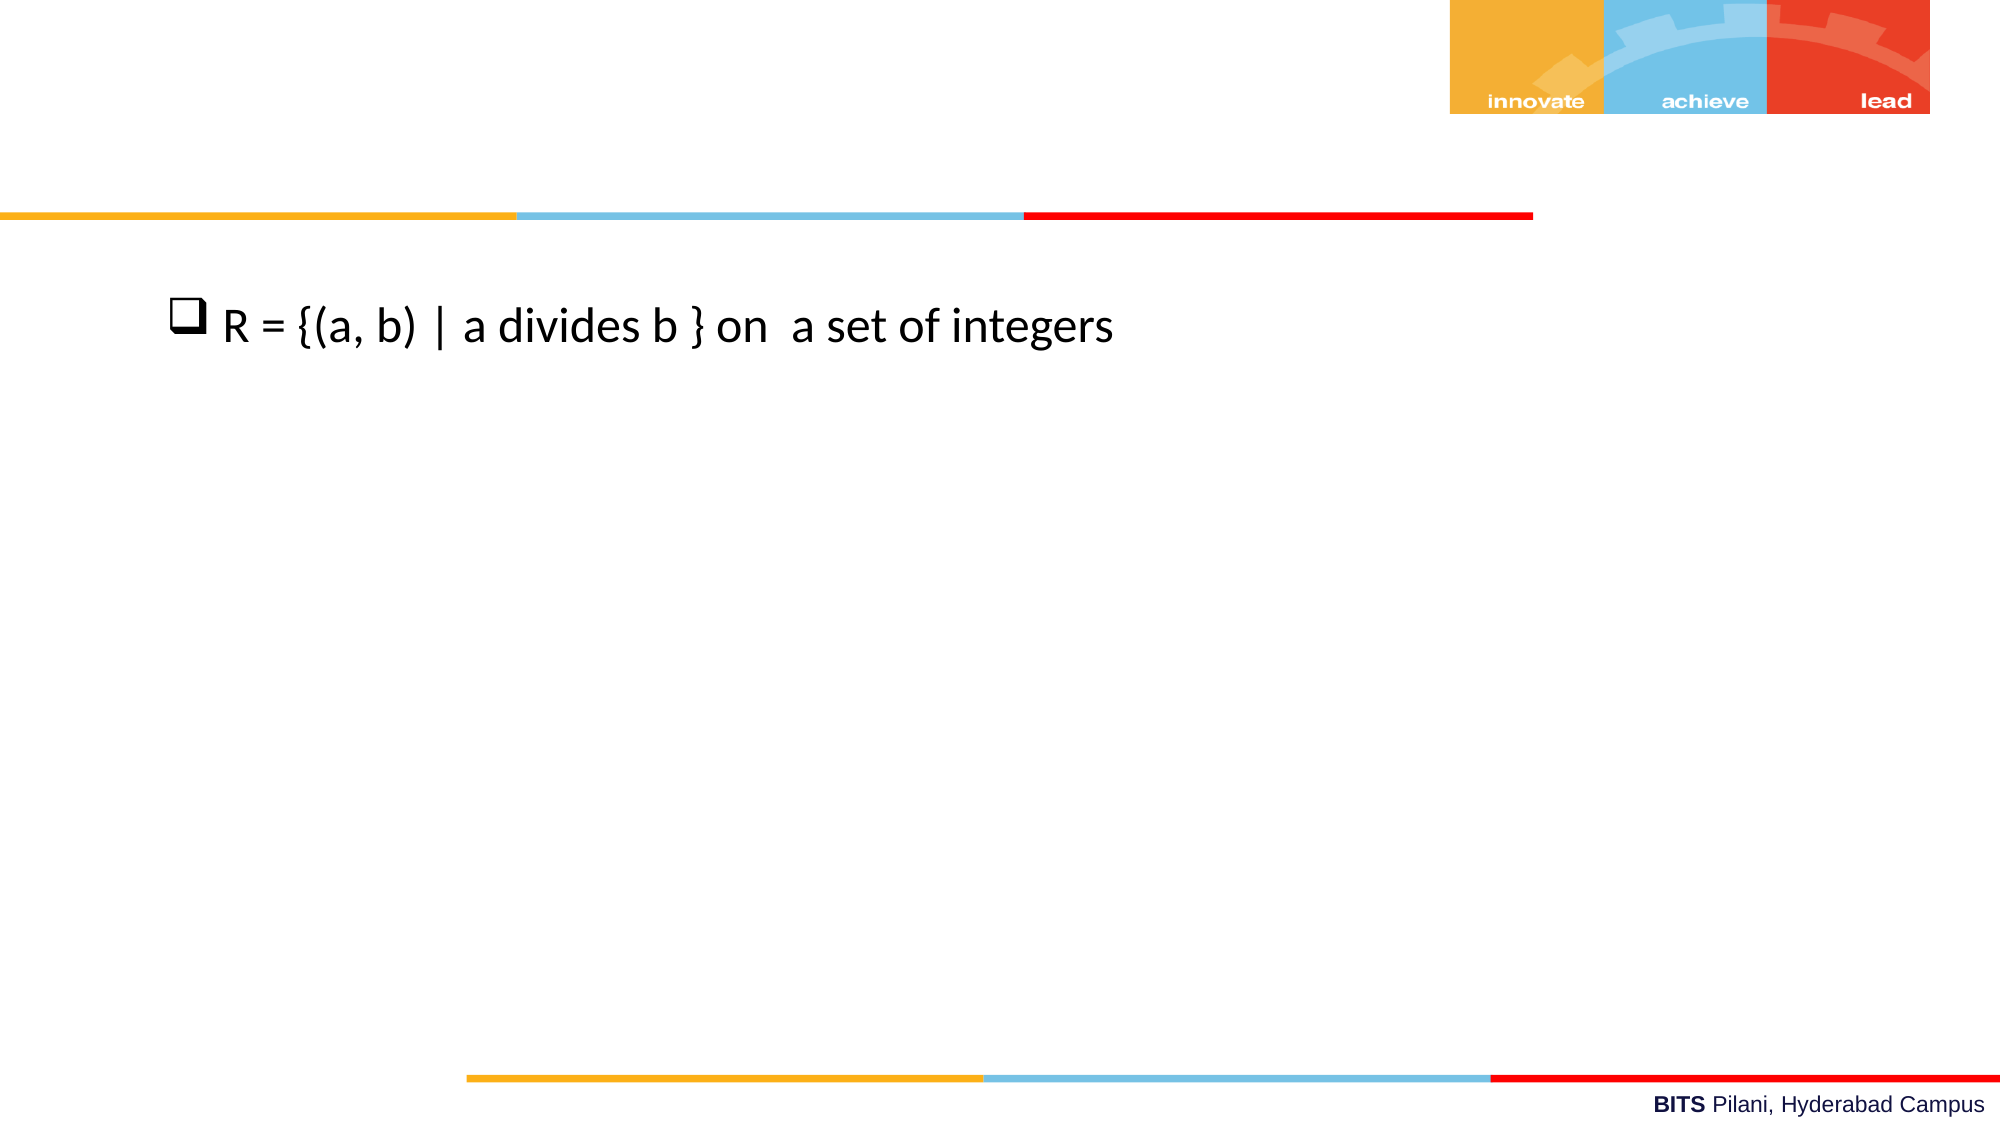

R = {(a, b) | a divides b } on  a set of integers